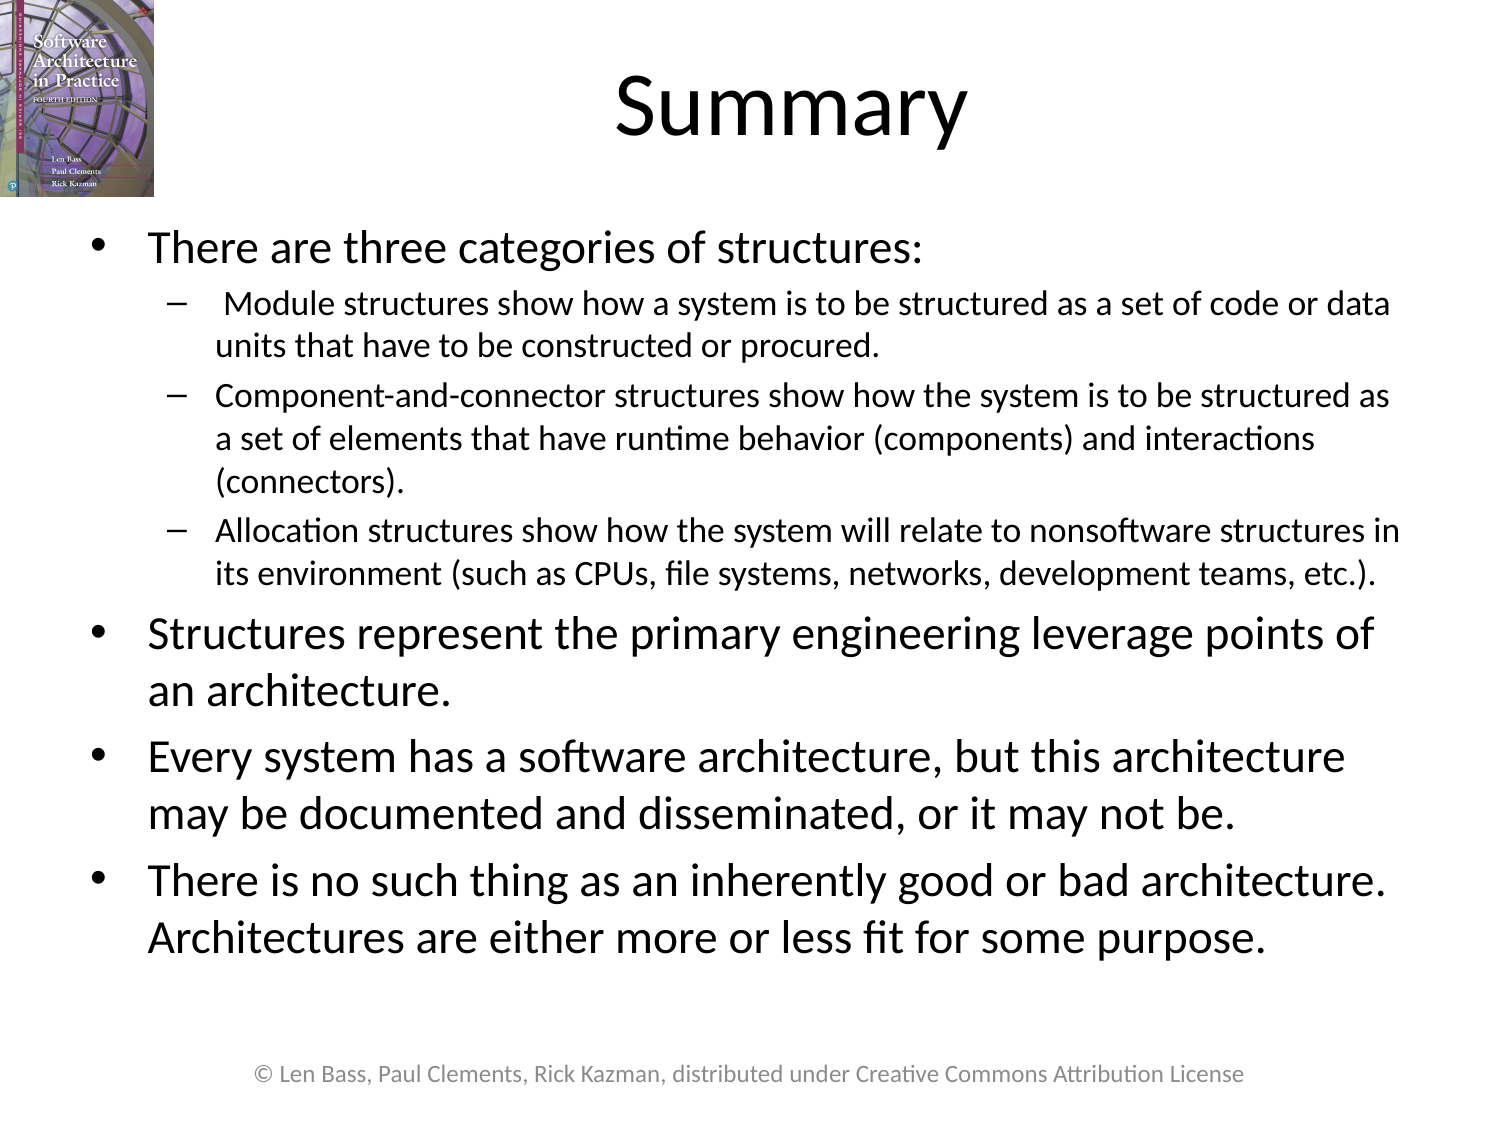

# Summary
There are three categories of structures:
 Module structures show how a system is to be structured as a set of code or data units that have to be constructed or procured.
Component-and-connector structures show how the system is to be structured as a set of elements that have runtime behavior (components) and interactions (connectors).
Allocation structures show how the system will relate to nonsoftware structures in its environment (such as CPUs, file systems, networks, development teams, etc.).
Structures represent the primary engineering leverage points of an architecture.
Every system has a software architecture, but this architecture may be documented and disseminated, or it may not be.
There is no such thing as an inherently good or bad architecture. Architectures are either more or less fit for some purpose.
© Len Bass, Paul Clements, Rick Kazman, distributed under Creative Commons Attribution License